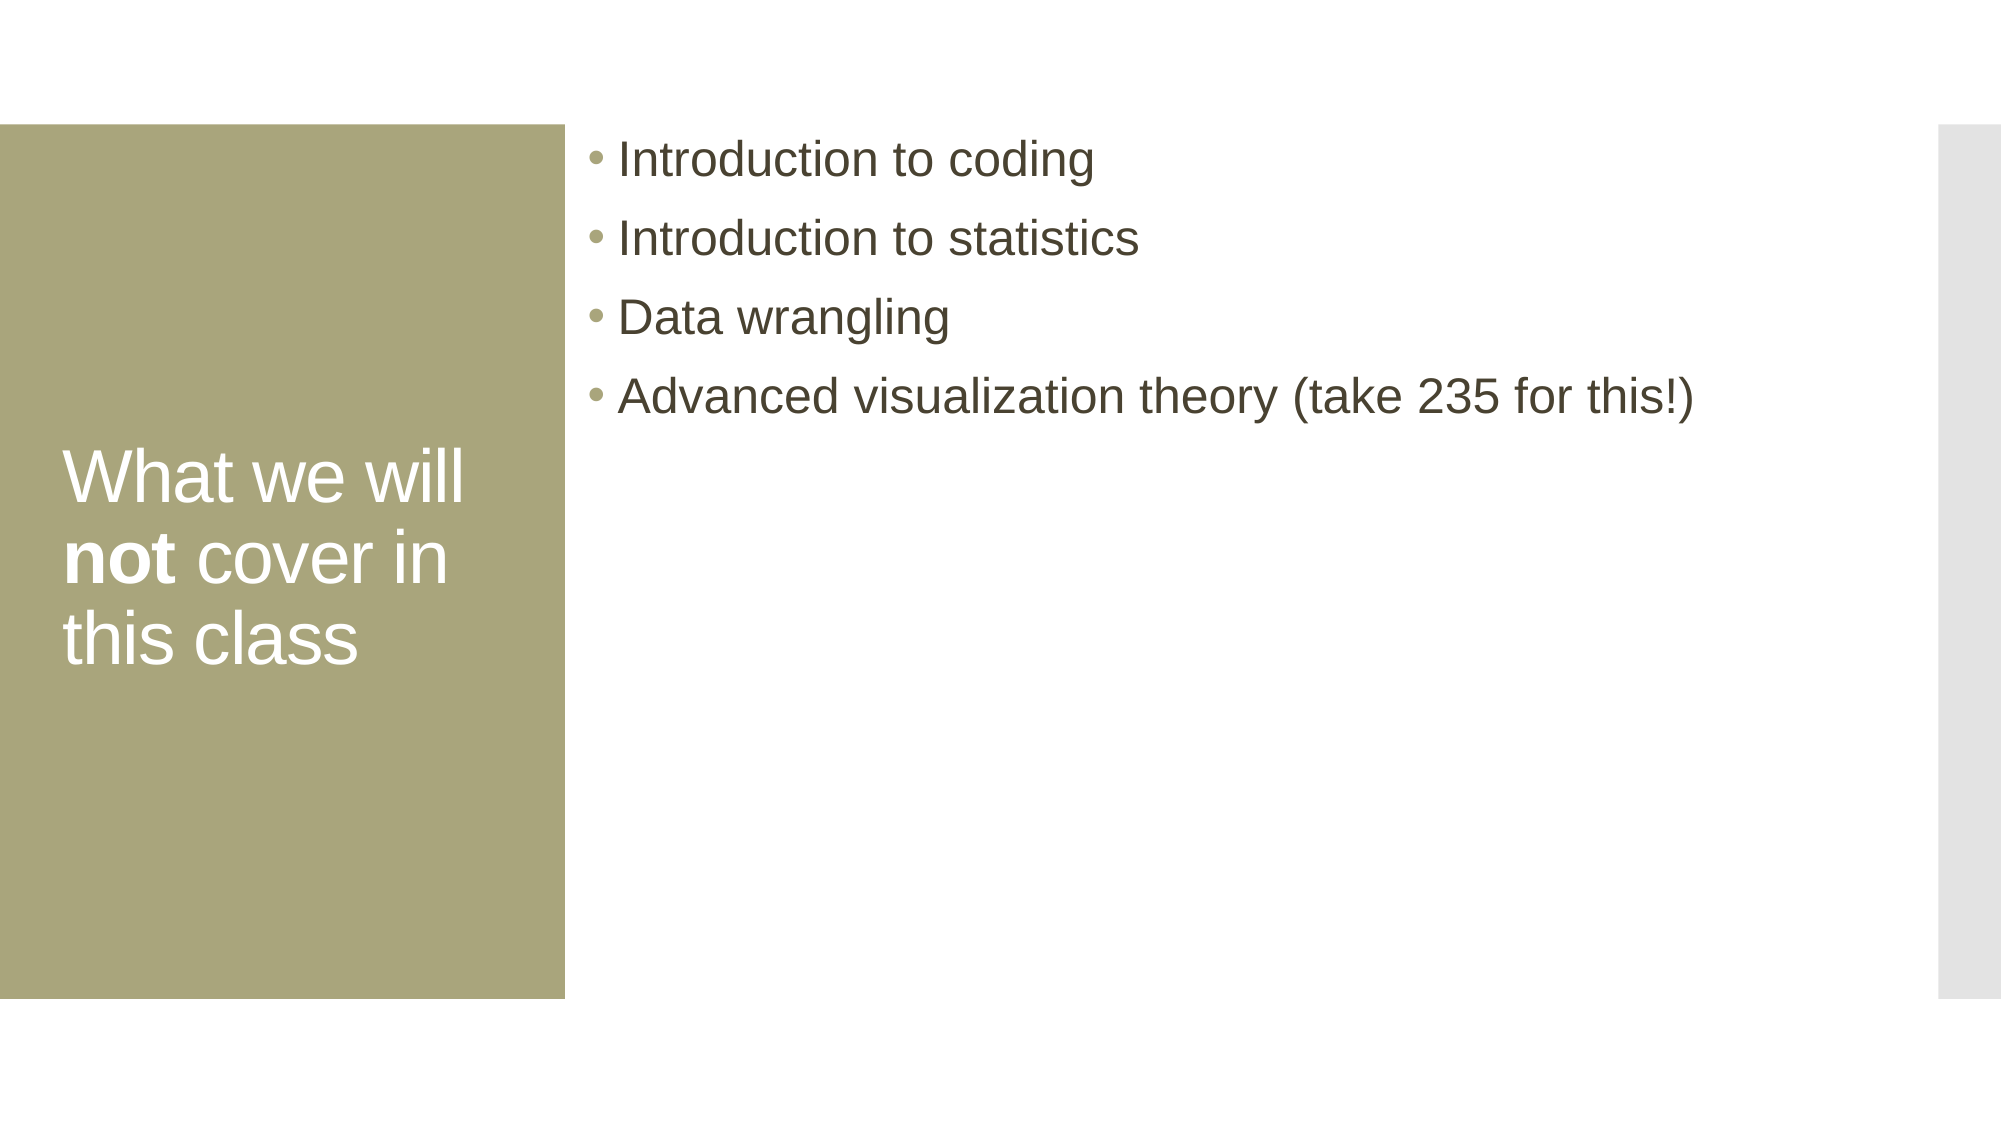

Introduction to coding
Introduction to statistics
Data wrangling
Advanced visualization theory (take 235 for this!)
# What we will not cover in this class